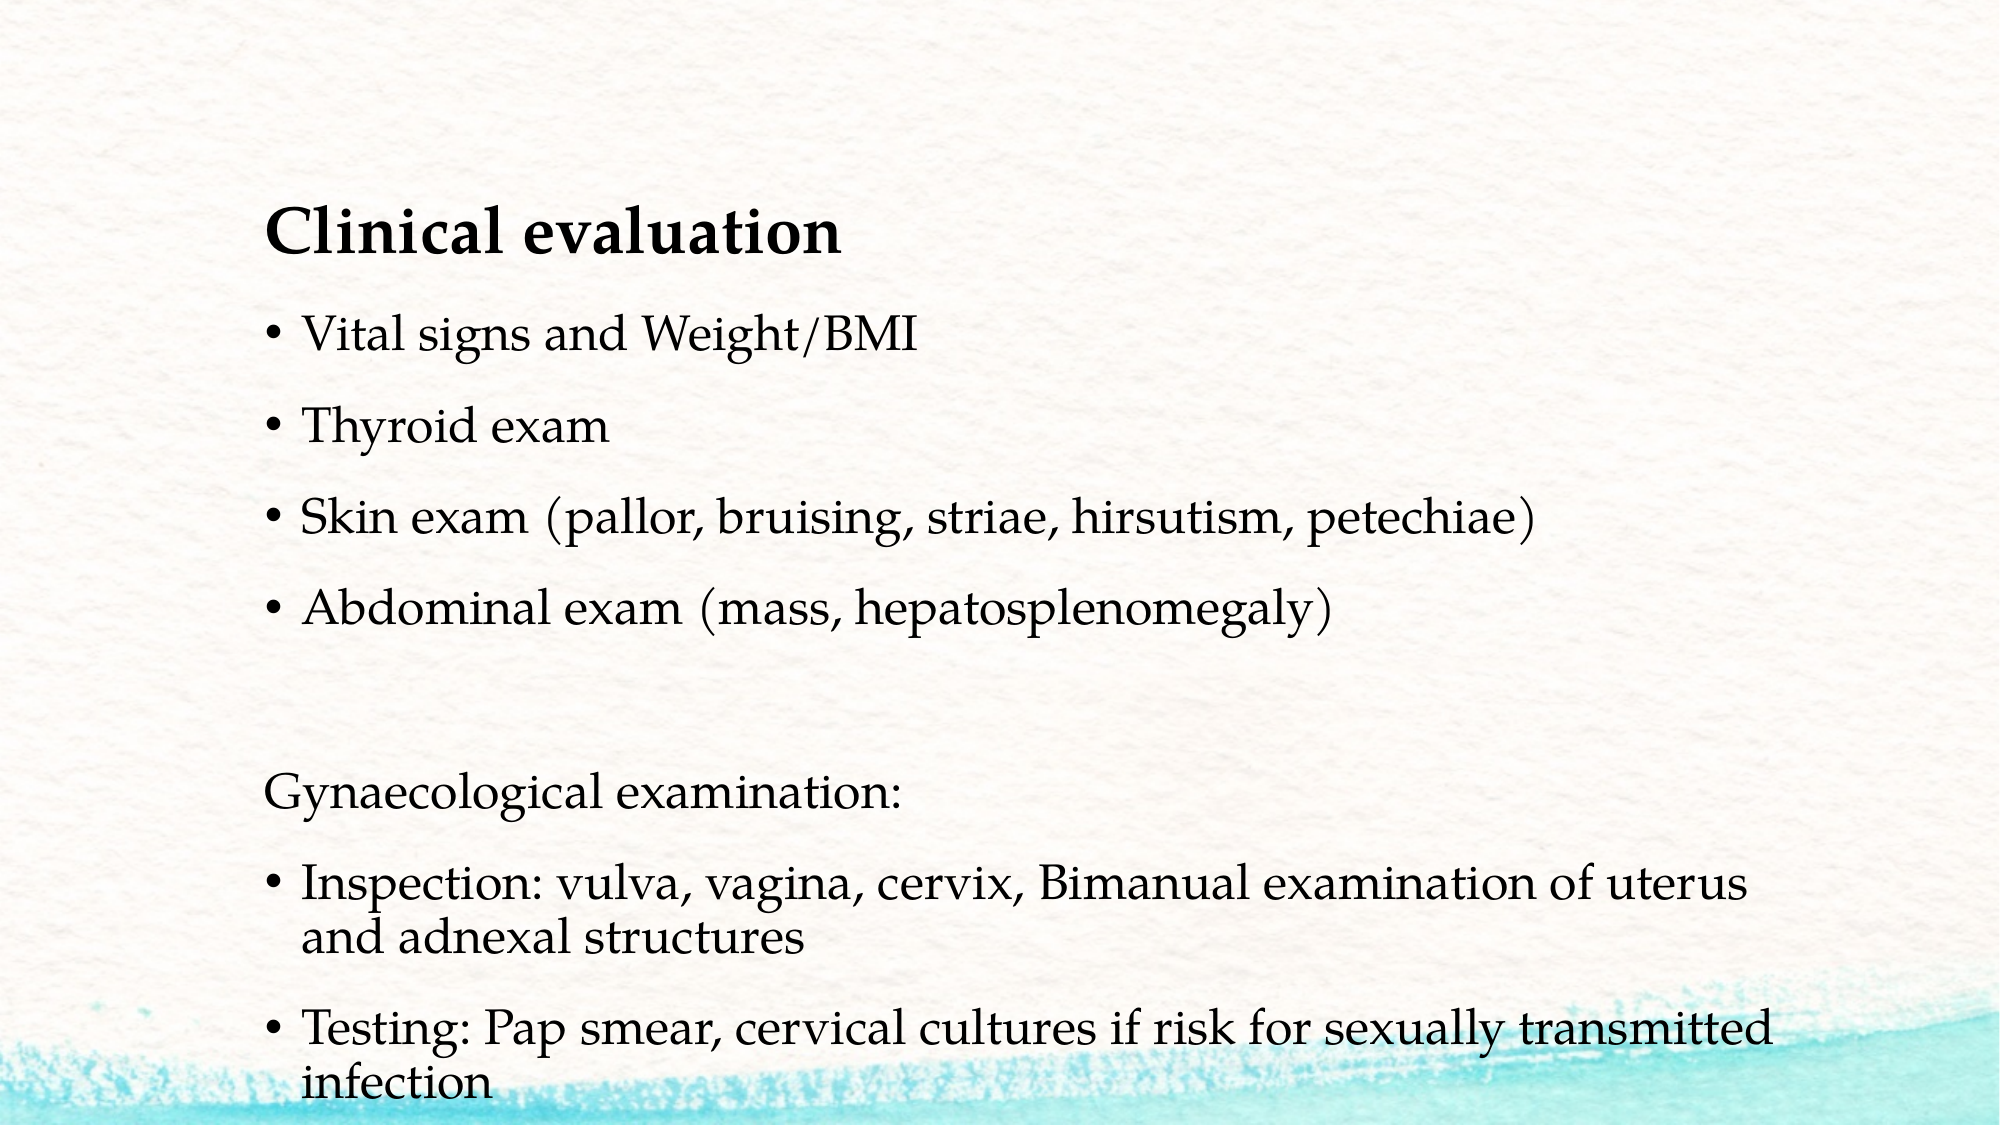

# Clinical evaluation
Vital signs and Weight/BMI
Thyroid exam
Skin exam (pallor, bruising, striae, hirsutism, petechiae)
Abdominal exam (mass, hepatosplenomegaly)

Gynaecological examination:
Inspection: vulva, vagina, cervix, Bimanual examination of uterus and adnexal structures
Testing: Pap smear, cervical cultures if risk for sexually transmitted infection